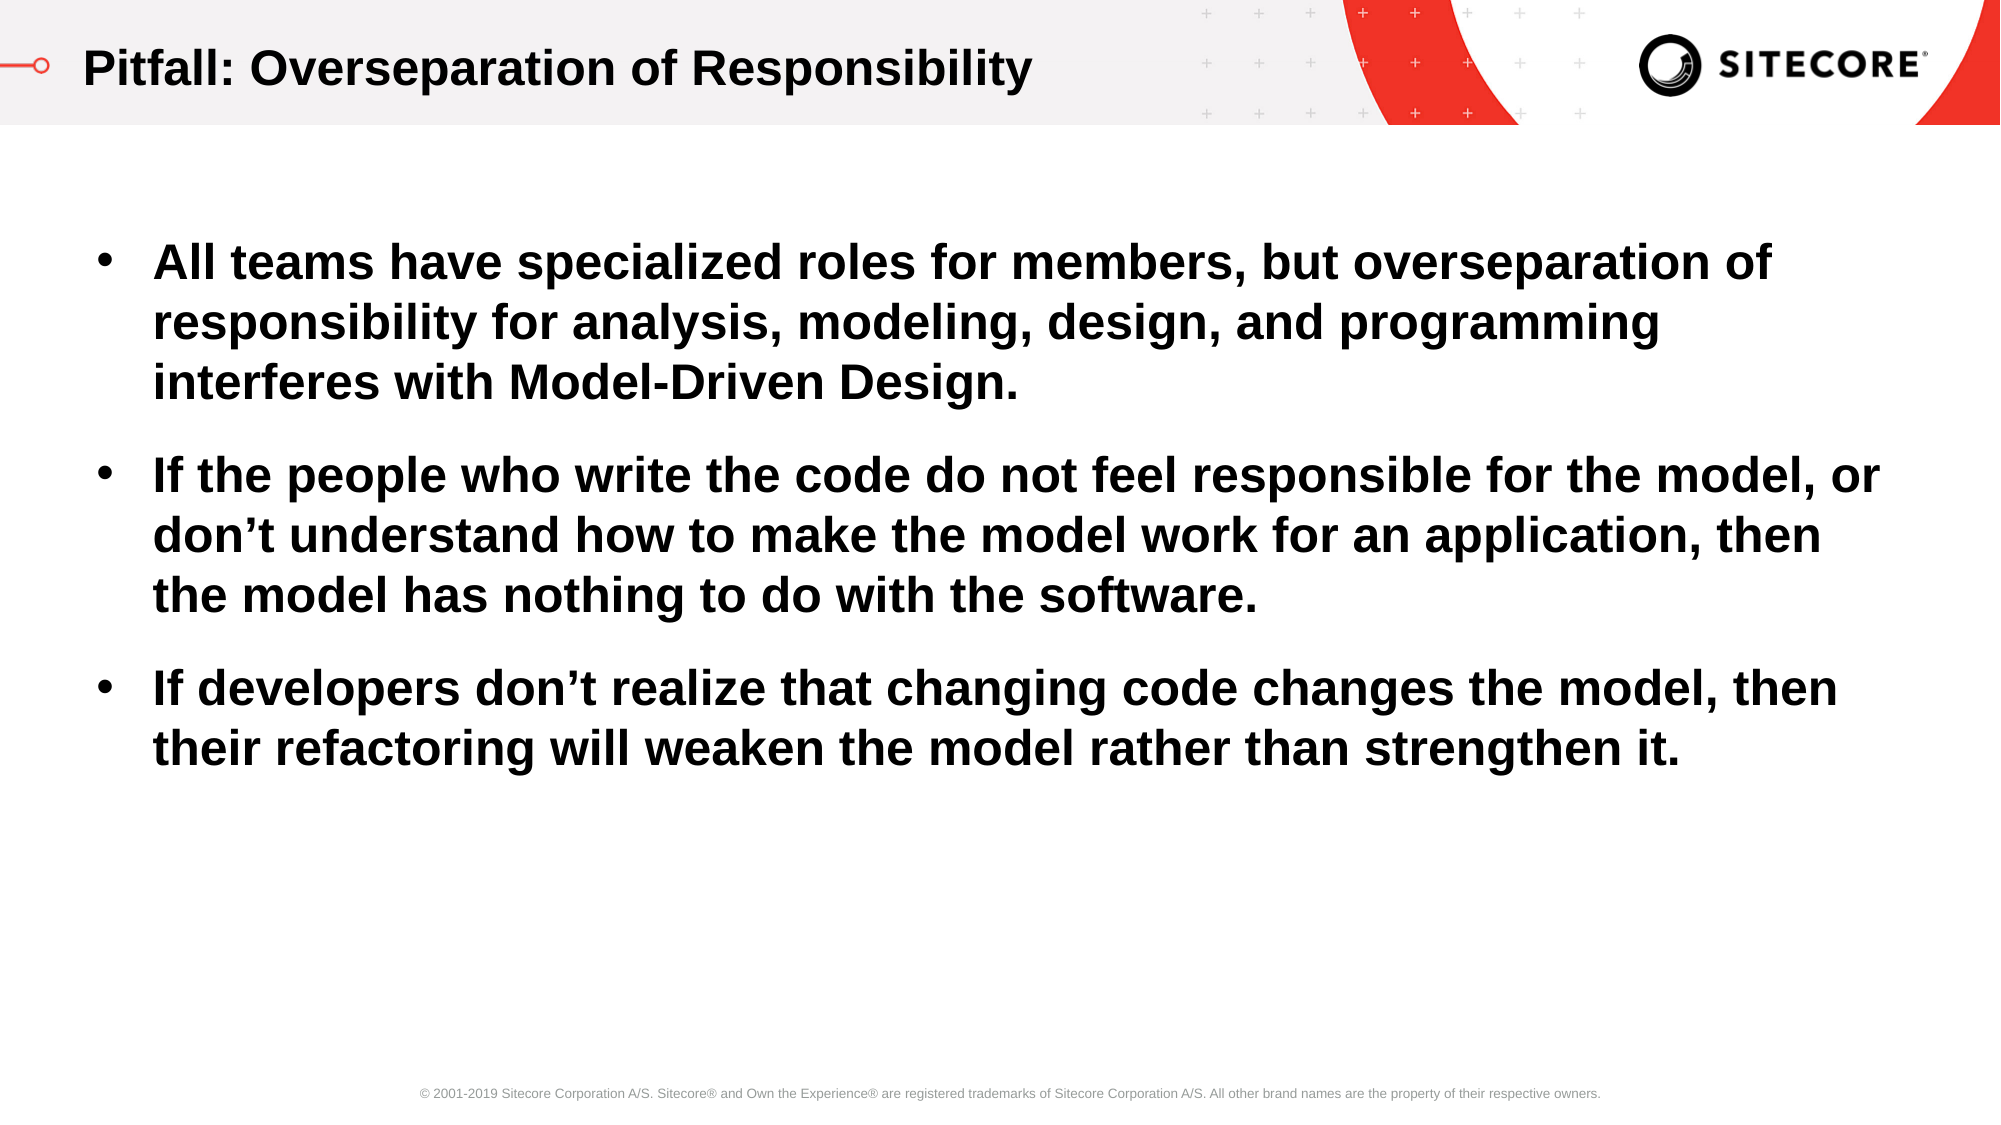

Pitfall: Overseparation of Responsibility
All teams have specialized roles for members, but overseparation of responsibility for analysis, modeling, design, and programming interferes with Model-Driven Design.
If the people who write the code do not feel responsible for the model, or don’t understand how to make the model work for an application, then the model has nothing to do with the software.
If developers don’t realize that changing code changes the model, then their refactoring will weaken the model rather than strengthen it.